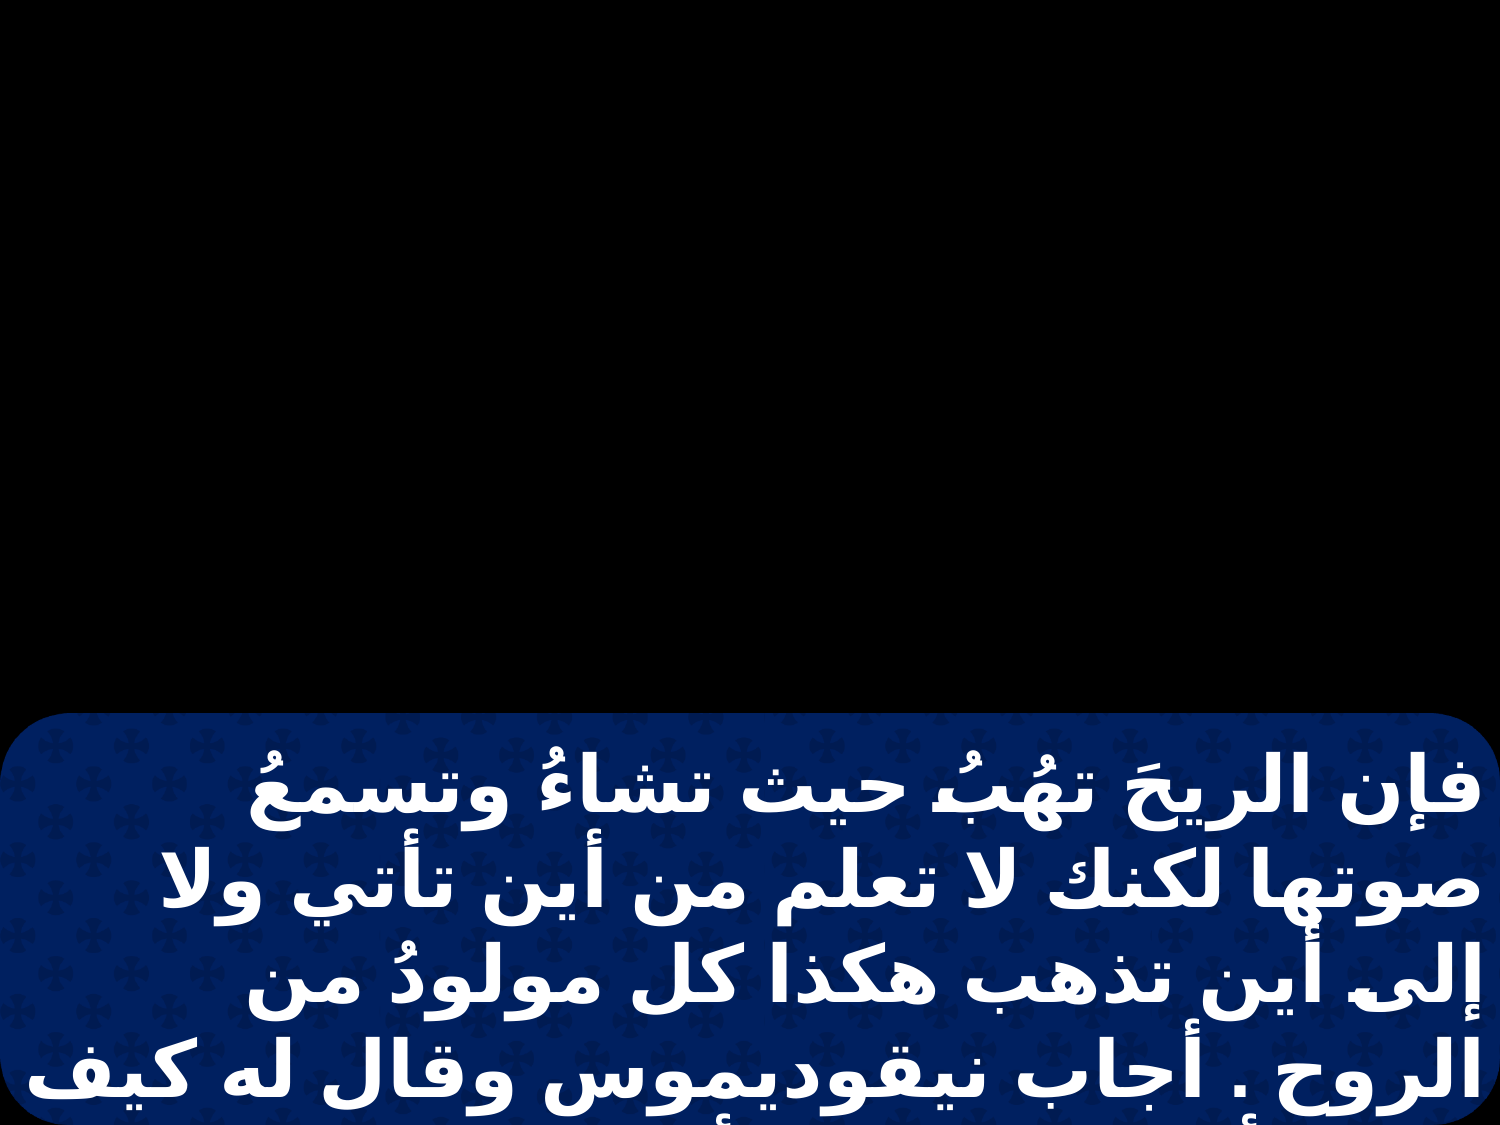

فإن الريحَ تهُبُ حيث تشاءُ وتسمعُ صوتها لكنك لا تعلم من أين تأتي ولا إلى أين تذهب هكذا كل مولودُ من الروح . أجاب نيقوديموس وقال له كيف يُمكن أن يكون هذا . أجاب يسوع و قال له أنت مُعلم إسرائيل و لا تعلم هذا .